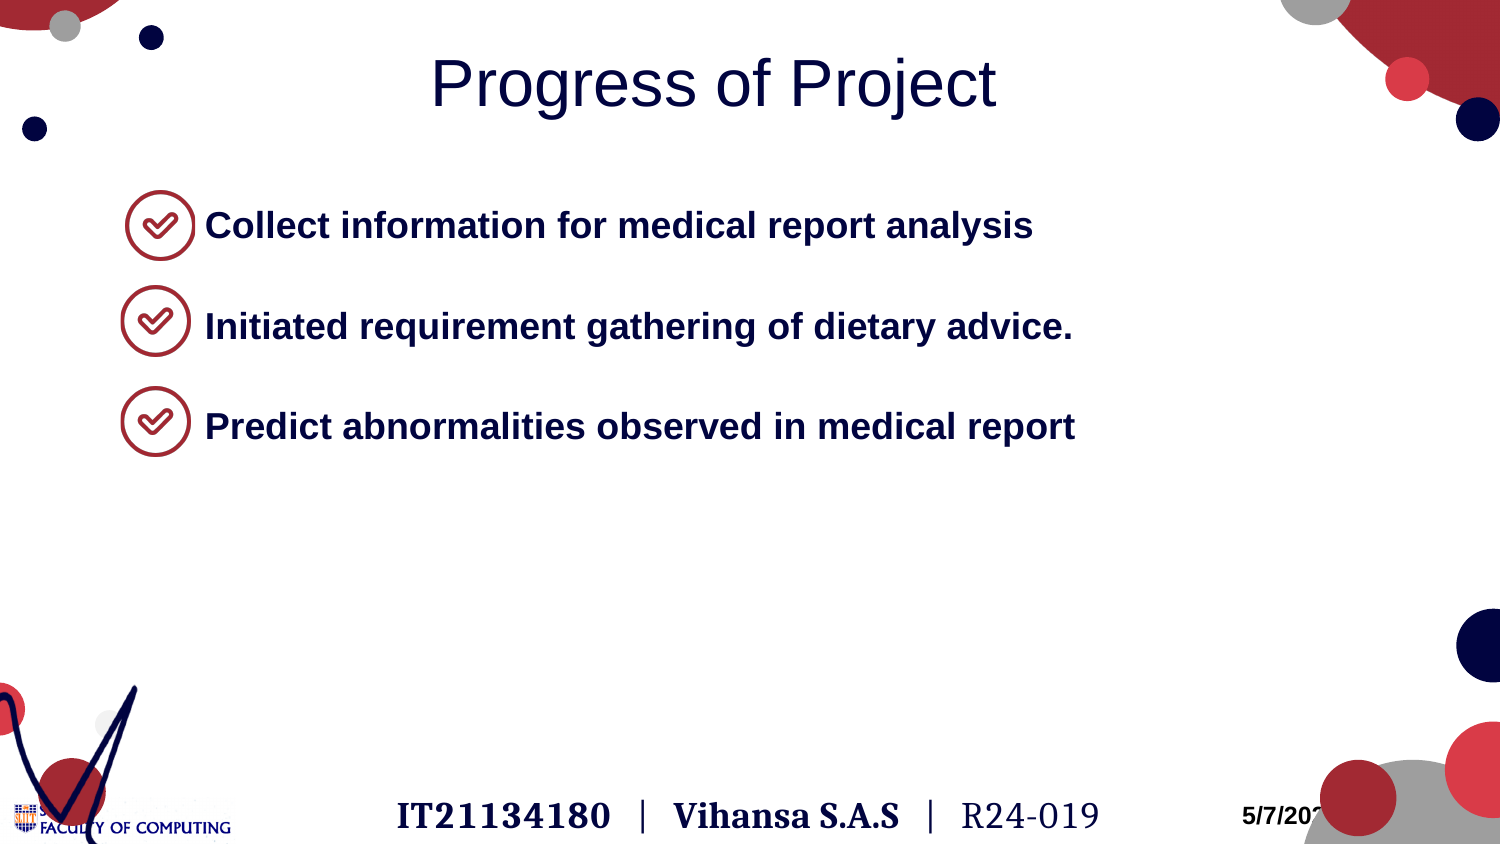

Progress of Project

Collect information for medical report analysis

Initiated requirement gathering of dietary advice.

Predict abnormalities observed in medical report

IT21134180   |   Vihansa S.A.S   |   R24-019